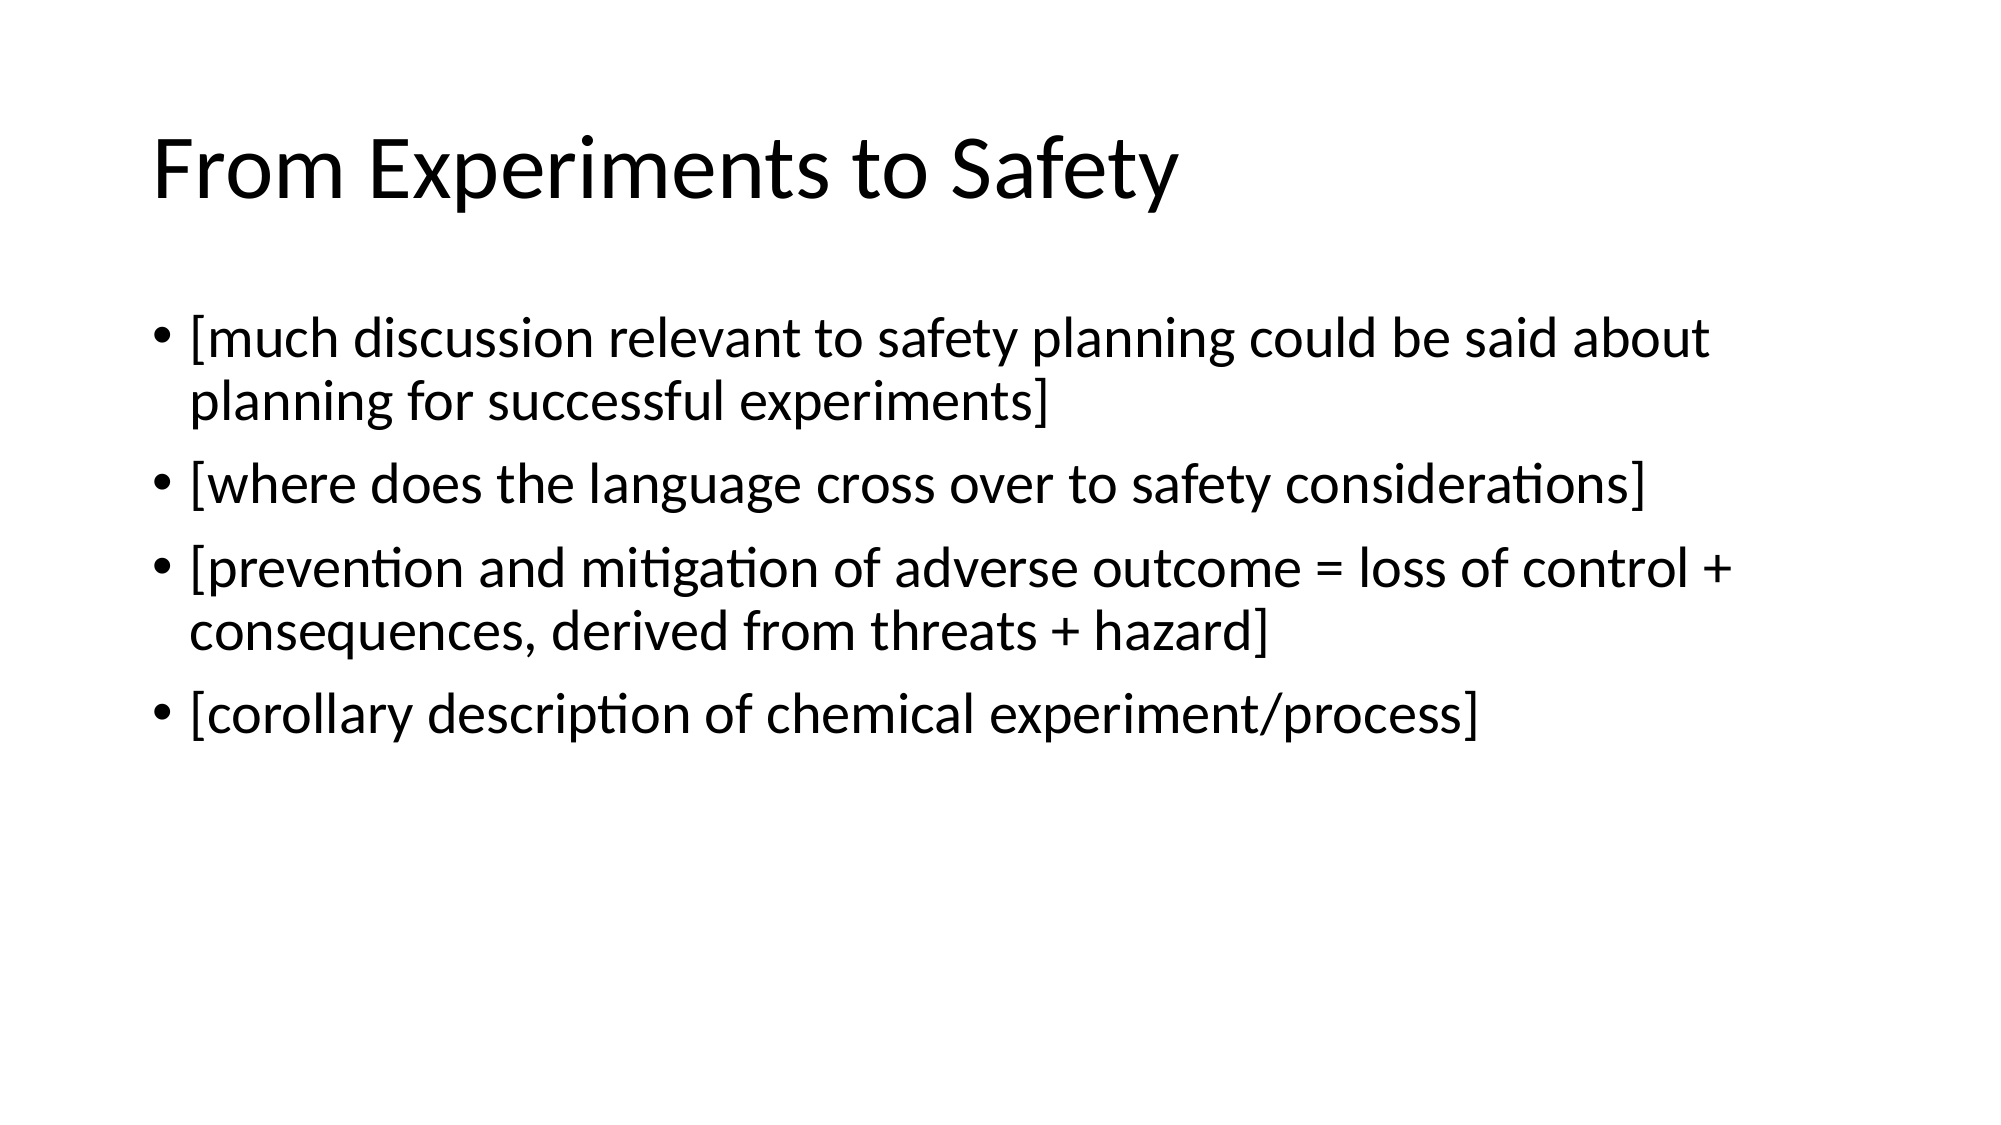

# From Experiments to Safety
[much discussion relevant to safety planning could be said about planning for successful experiments]
[where does the language cross over to safety considerations]
[prevention and mitigation of adverse outcome = loss of control + consequences, derived from threats + hazard]
[corollary description of chemical experiment/process]